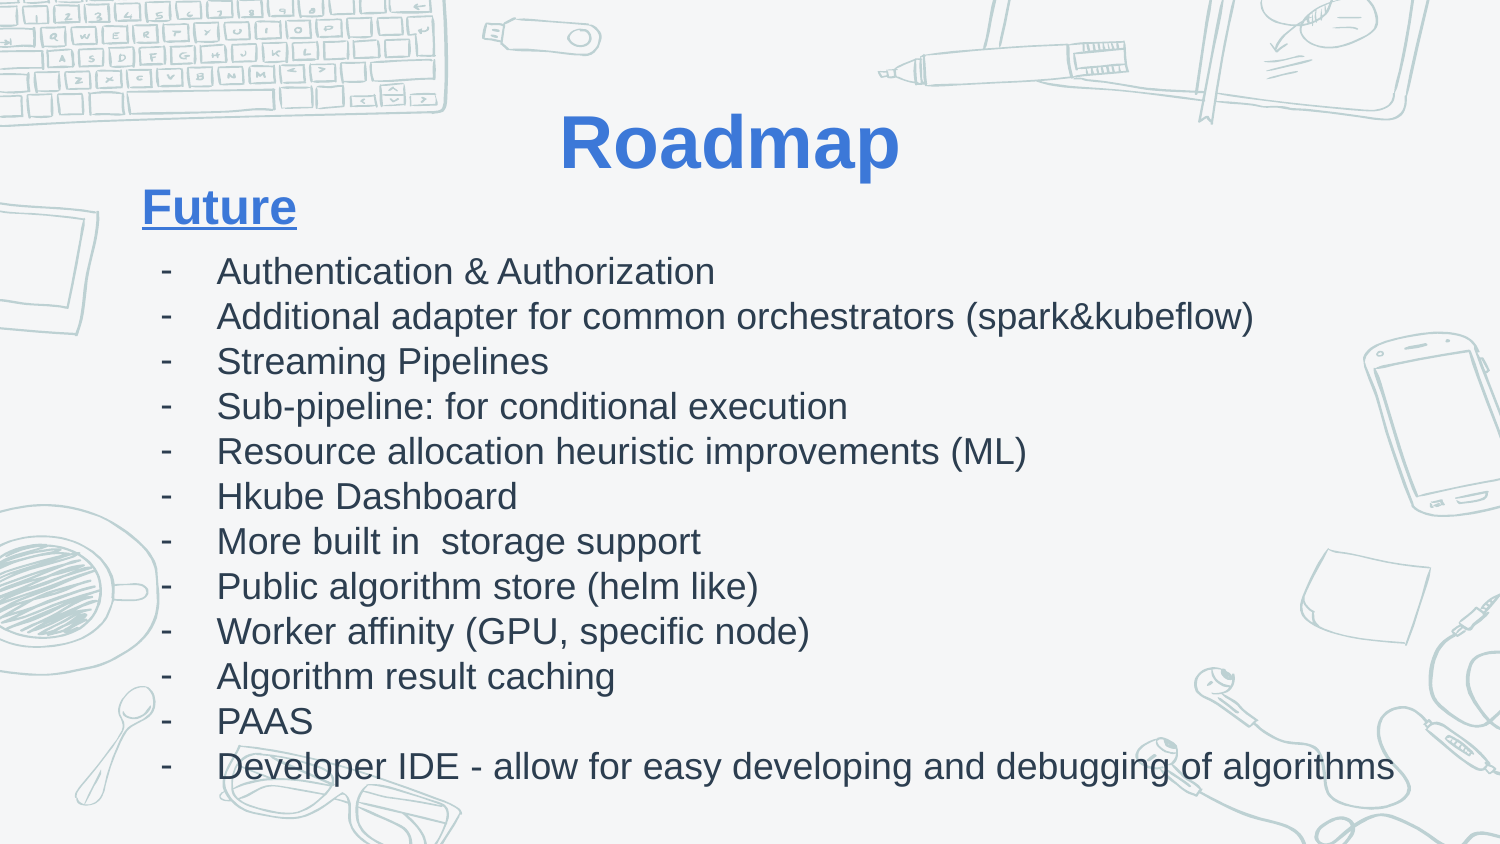

# Roadmap
Future
Authentication & Authorization
Additional adapter for common orchestrators (spark&kubeflow)
Streaming Pipelines
Sub-pipeline: for conditional execution
Resource allocation heuristic improvements (ML)
Hkube Dashboard
More built in  storage support
Public algorithm store (helm like)
Worker affinity (GPU, specific node)
Algorithm result caching
PAAS
Developer IDE - allow for easy developing and debugging of algorithms